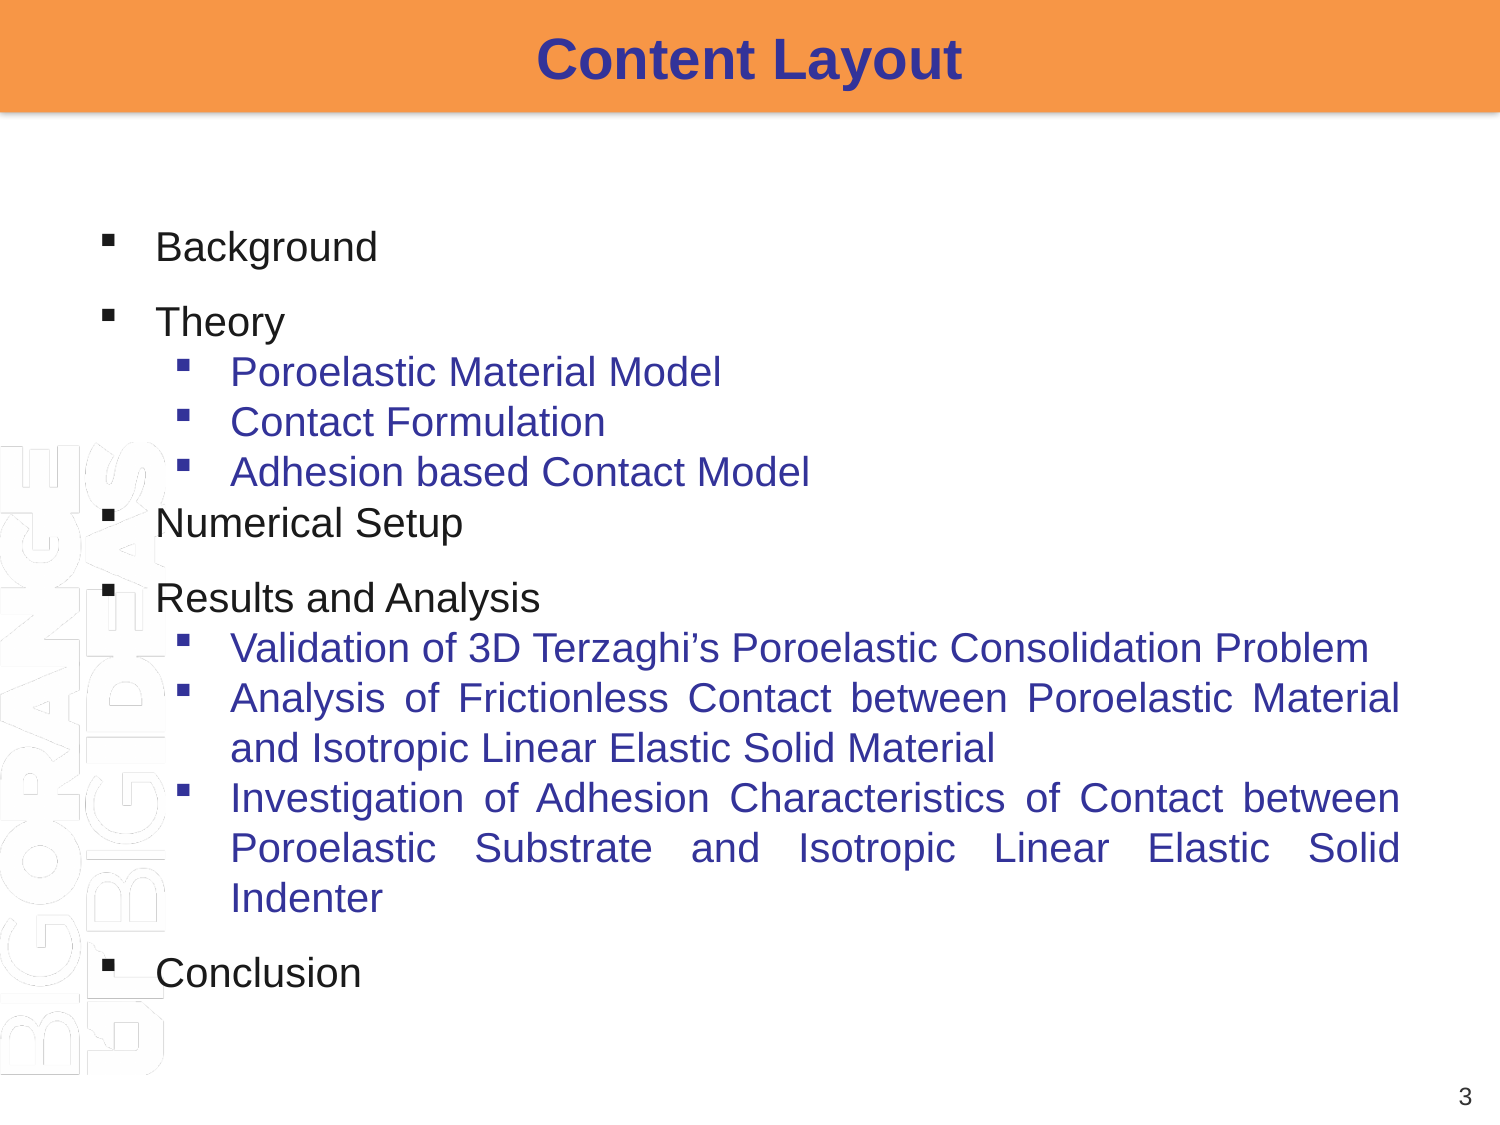

# Content Layout
Background
Theory
Poroelastic Material Model
Contact Formulation
Adhesion based Contact Model
Numerical Setup
Results and Analysis
Validation of 3D Terzaghi’s Poroelastic Consolidation Problem
Analysis of Frictionless Contact between Poroelastic Material and Isotropic Linear Elastic Solid Material
Investigation of Adhesion Characteristics of Contact between Poroelastic Substrate and Isotropic Linear Elastic Solid Indenter
Conclusion
3